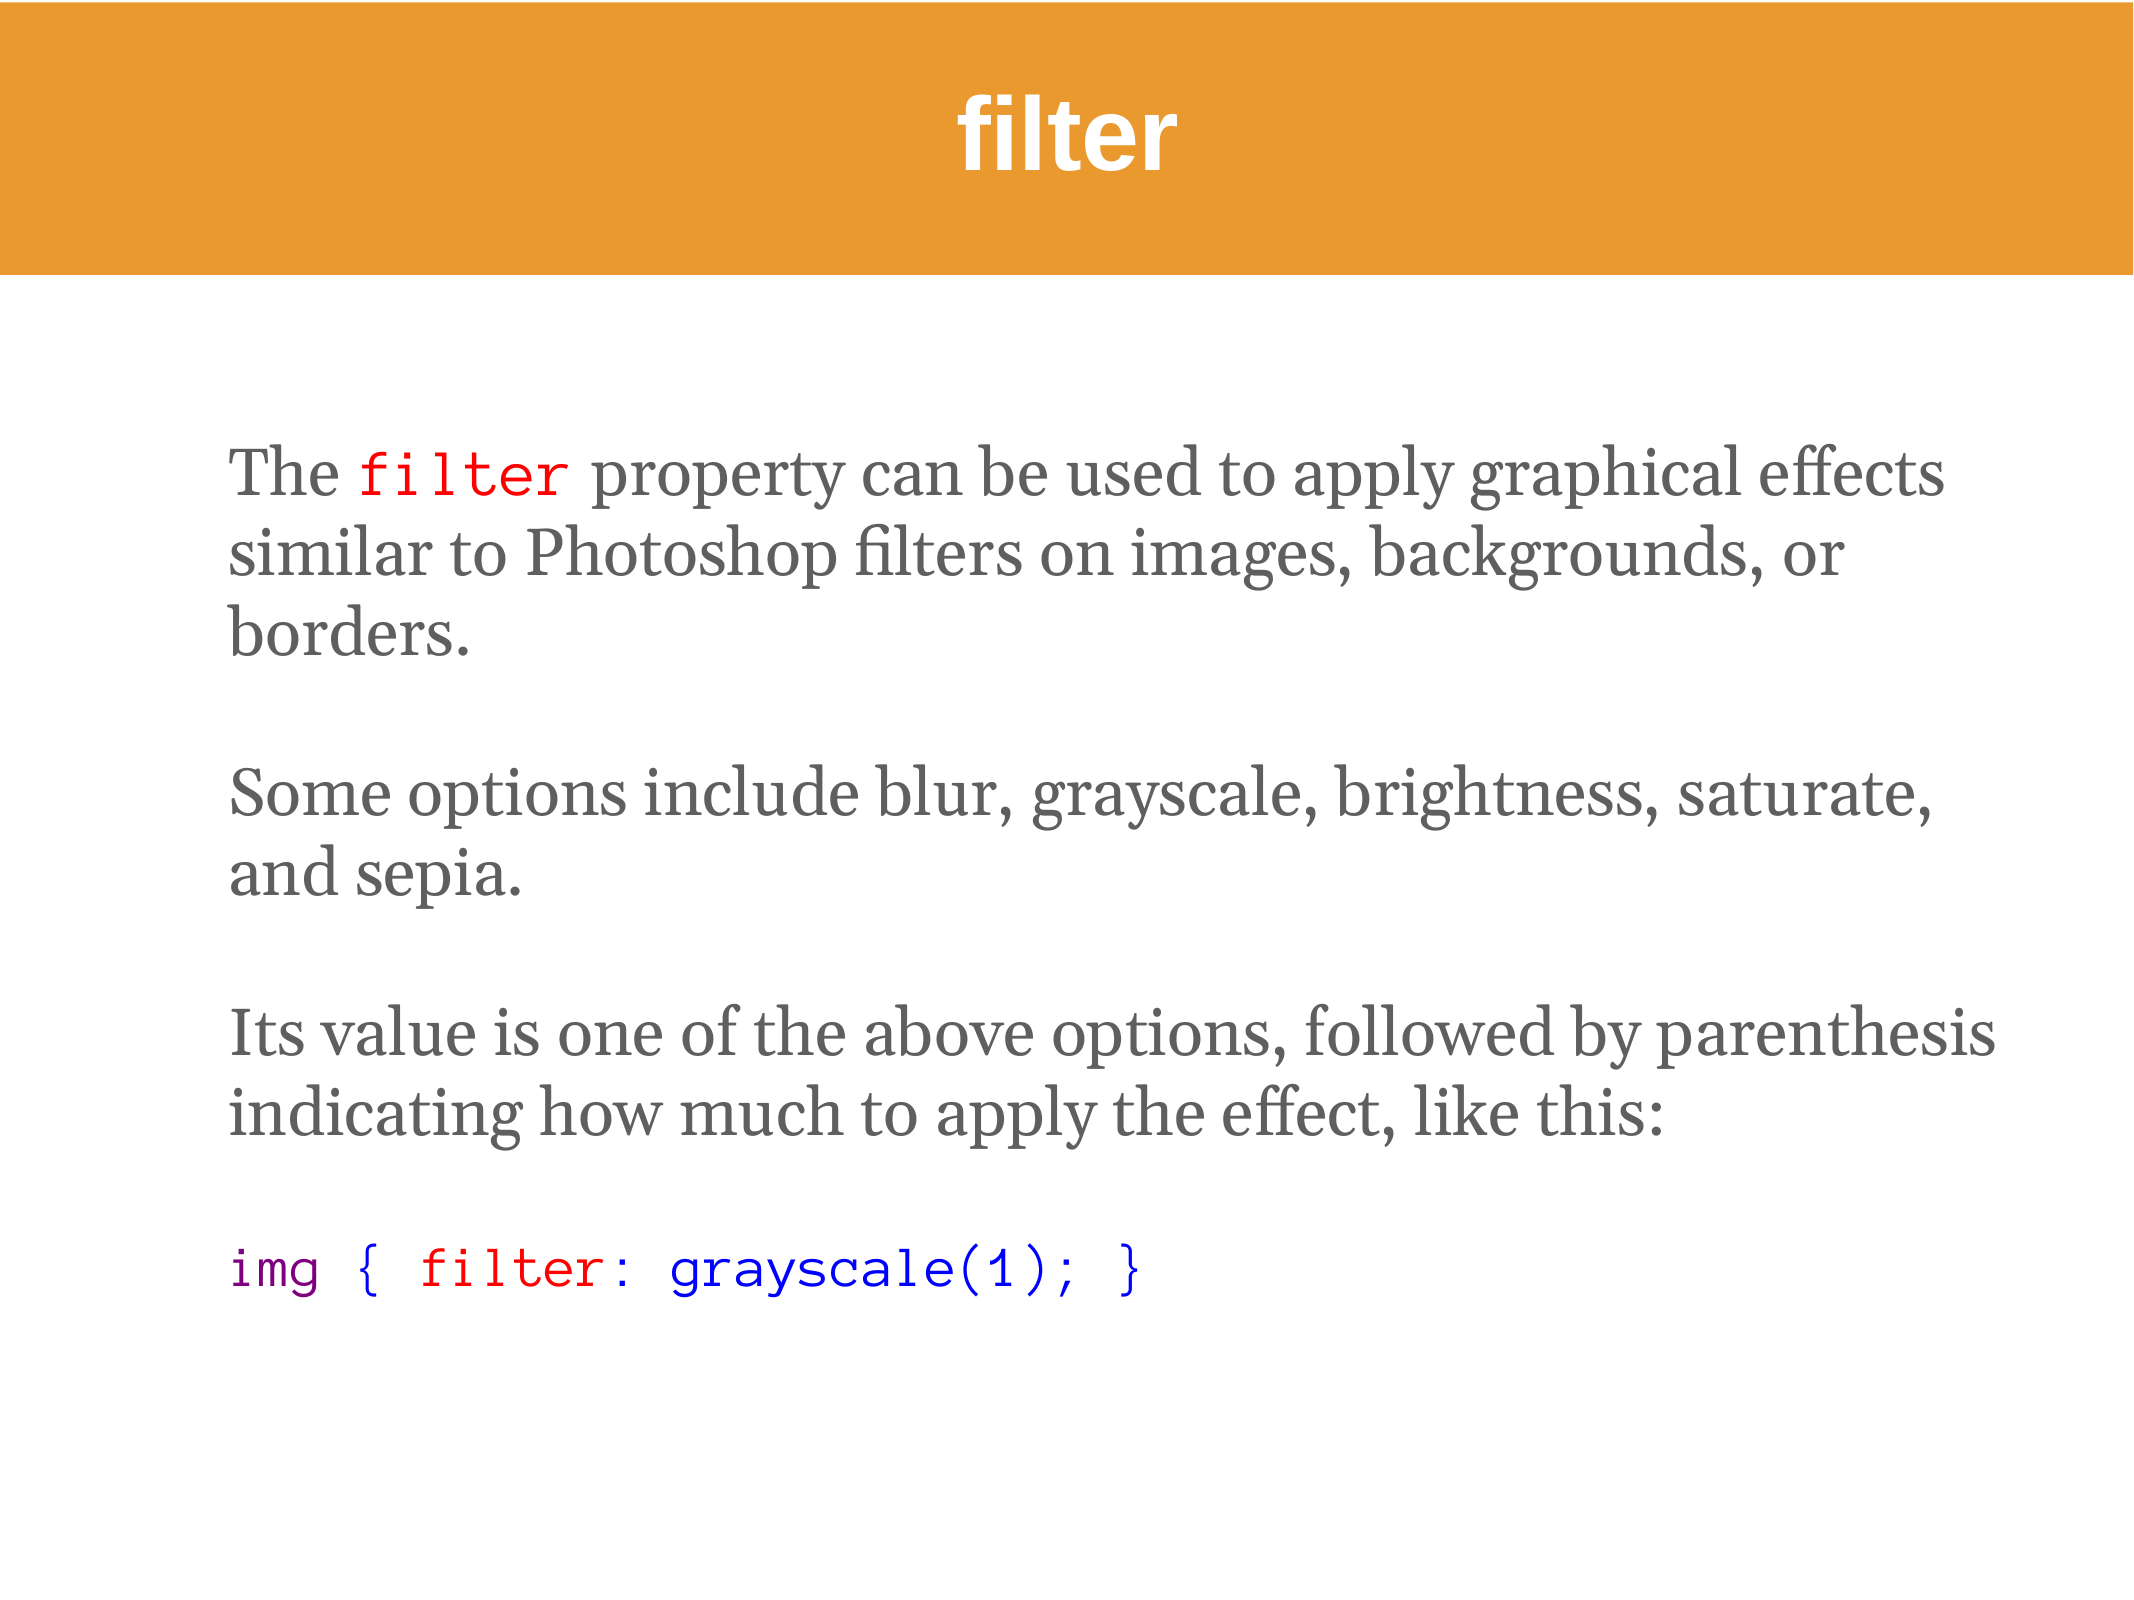

# filter
The filter property can be used to apply graphical effects similar to Photoshop filters on images, backgrounds, or borders.

Some options include blur, grayscale, brightness, saturate, and sepia.

Its value is one of the above options, followed by parenthesis indicating how much to apply the effect, like this:

img { filter: grayscale(1); }